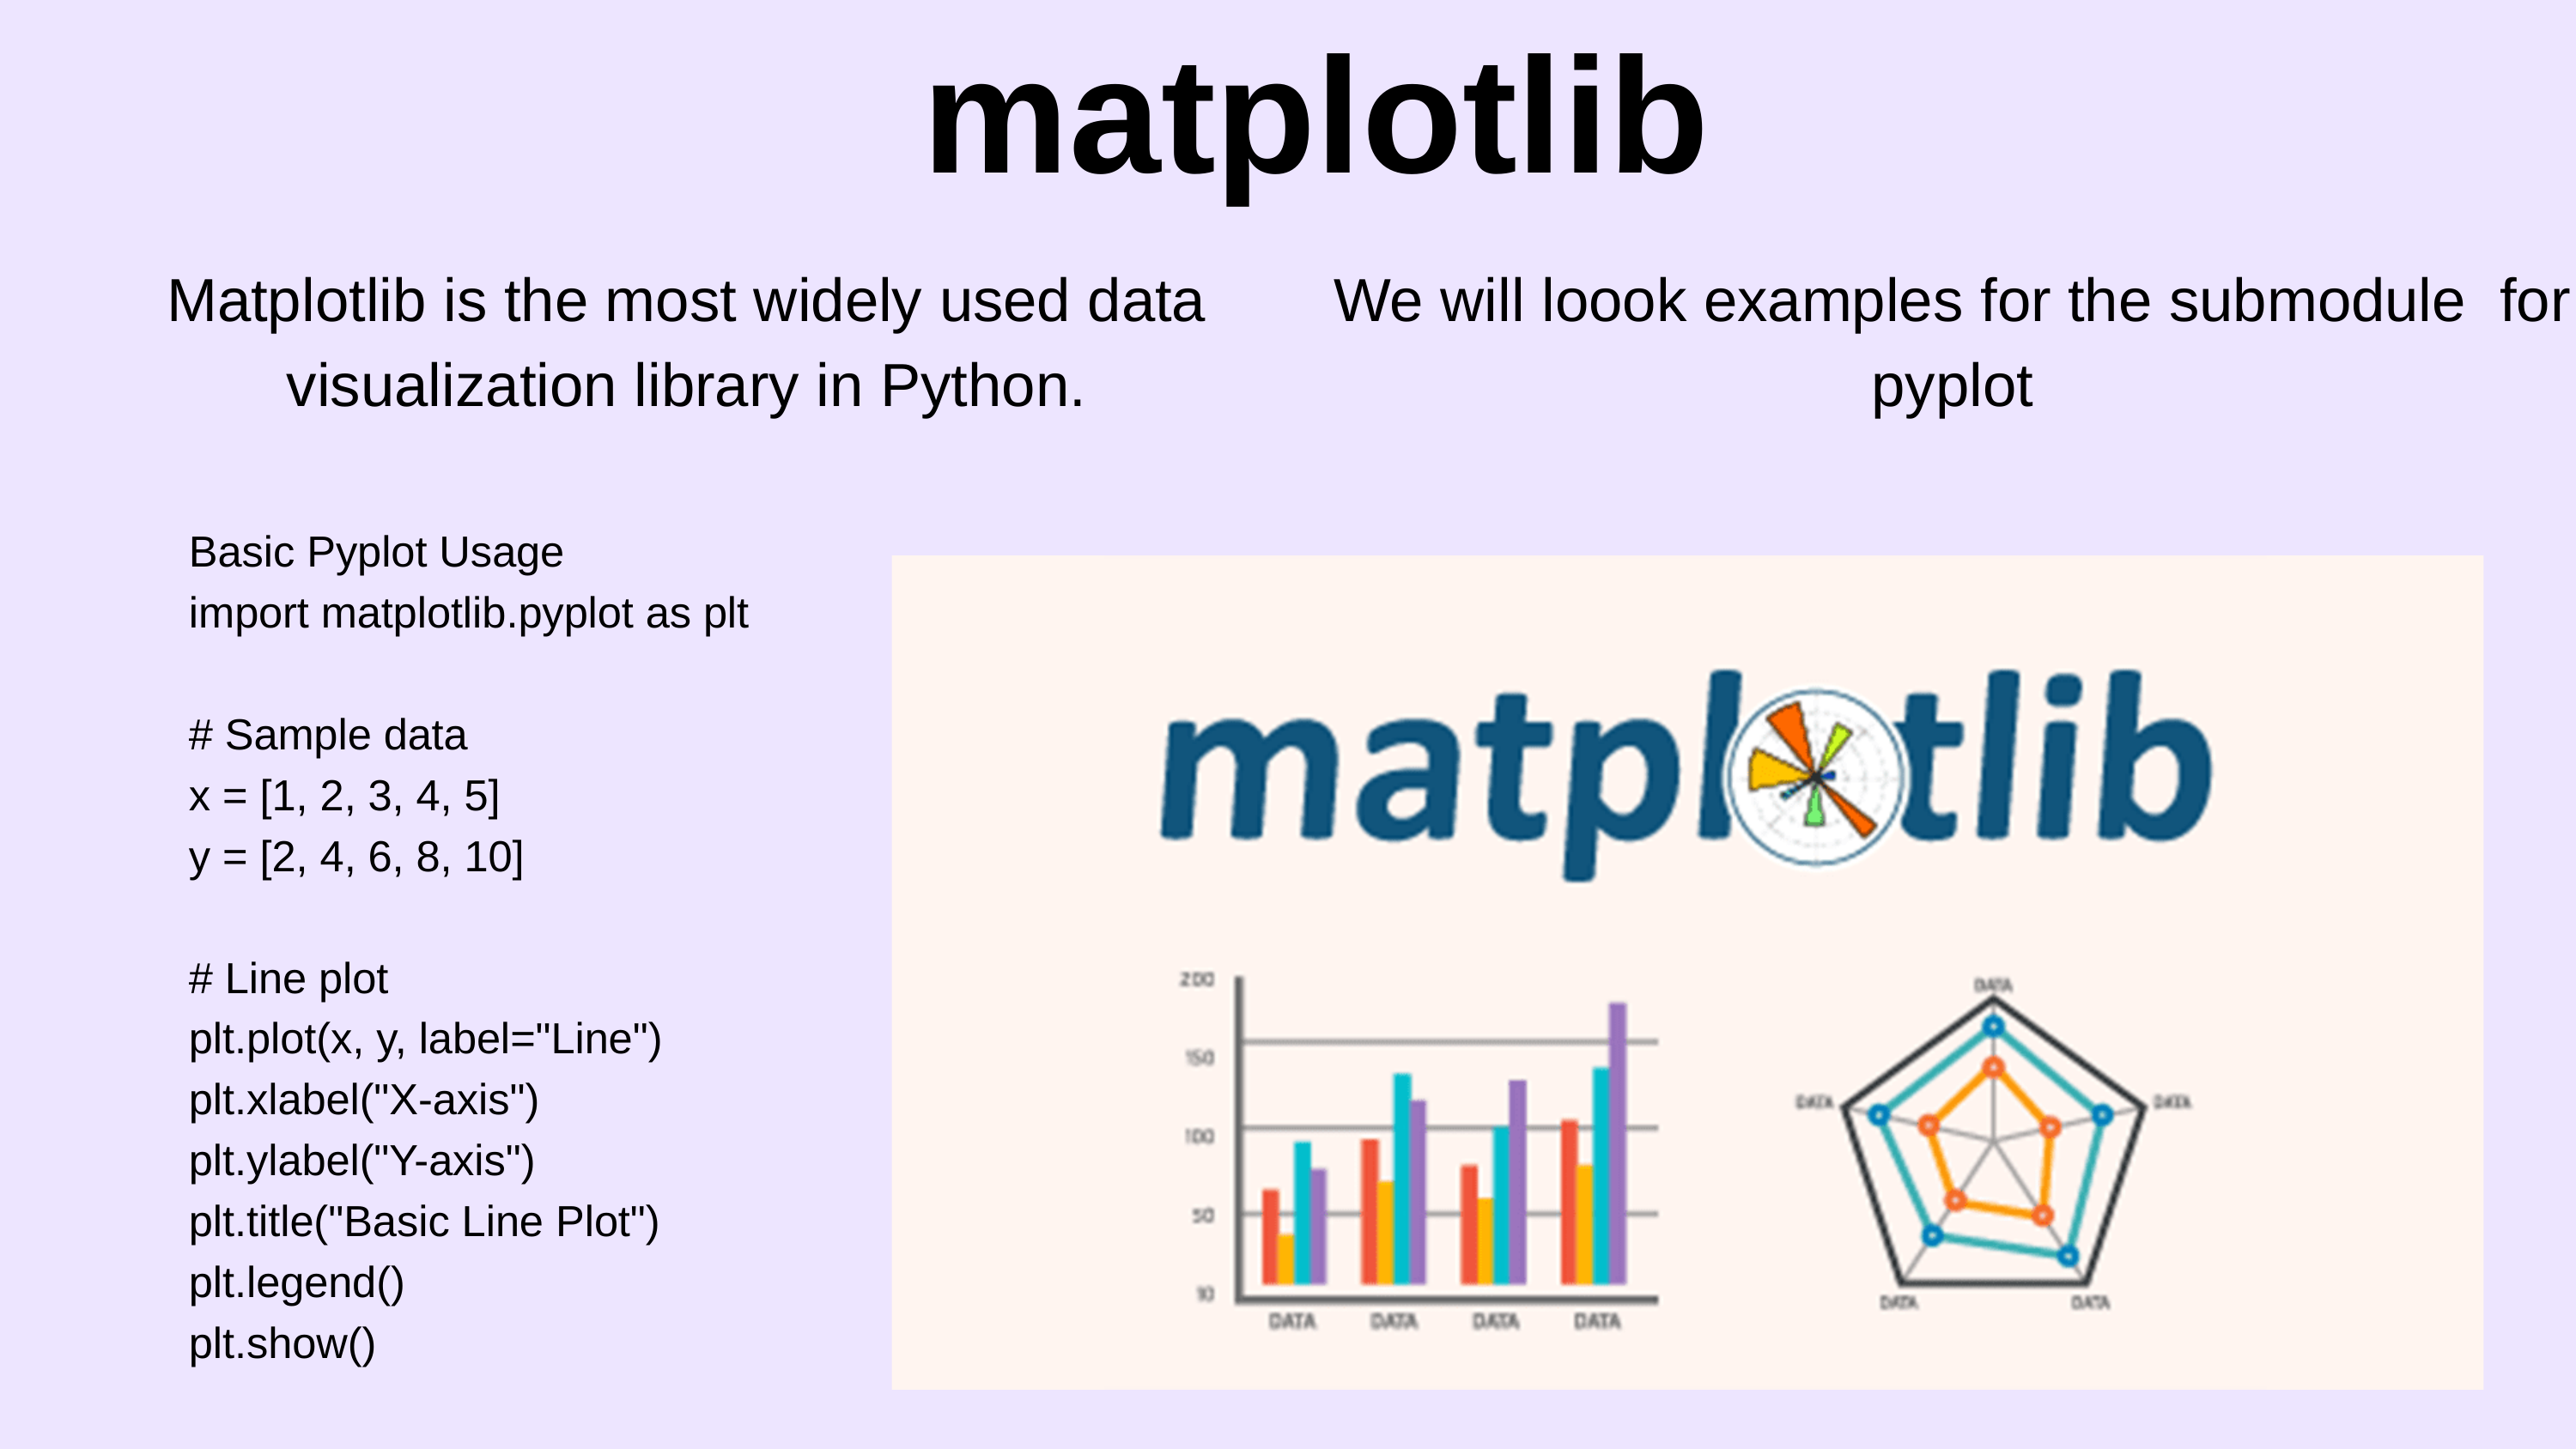

matplotlib
Matplotlib is the most widely used data visualization library in Python.
We will loook examples for the submodule  for pyplot
Basic Pyplot Usage
import matplotlib.pyplot as plt

# Sample data
x = [1, 2, 3, 4, 5]
y = [2, 4, 6, 8, 10]

# Line plot
plt.plot(x, y, label="Line")
plt.xlabel("X-axis")
plt.ylabel("Y-axis")
plt.title("Basic Line Plot")
plt.legend()
plt.show()